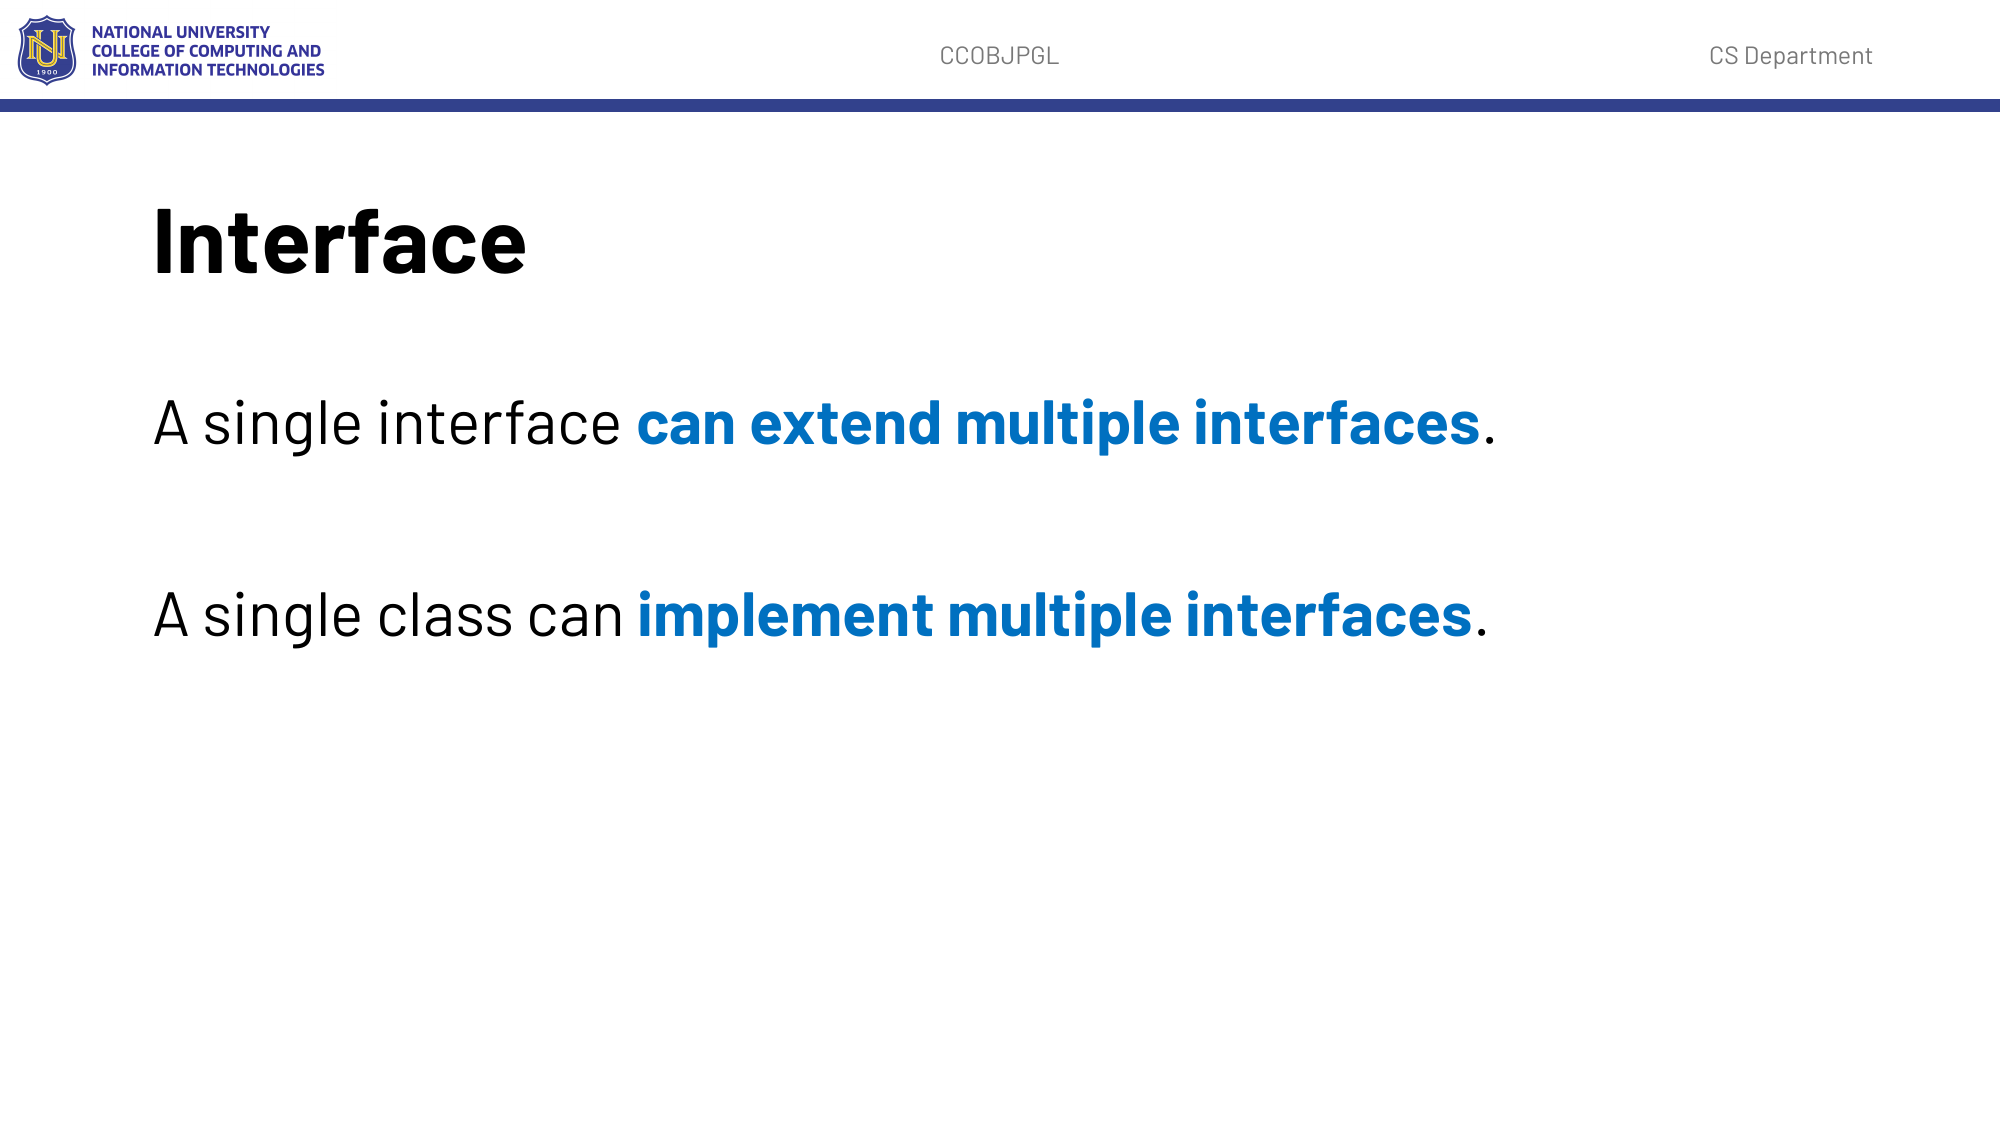

# Interface
A single interface can extend multiple interfaces.

A single class can implement multiple interfaces.